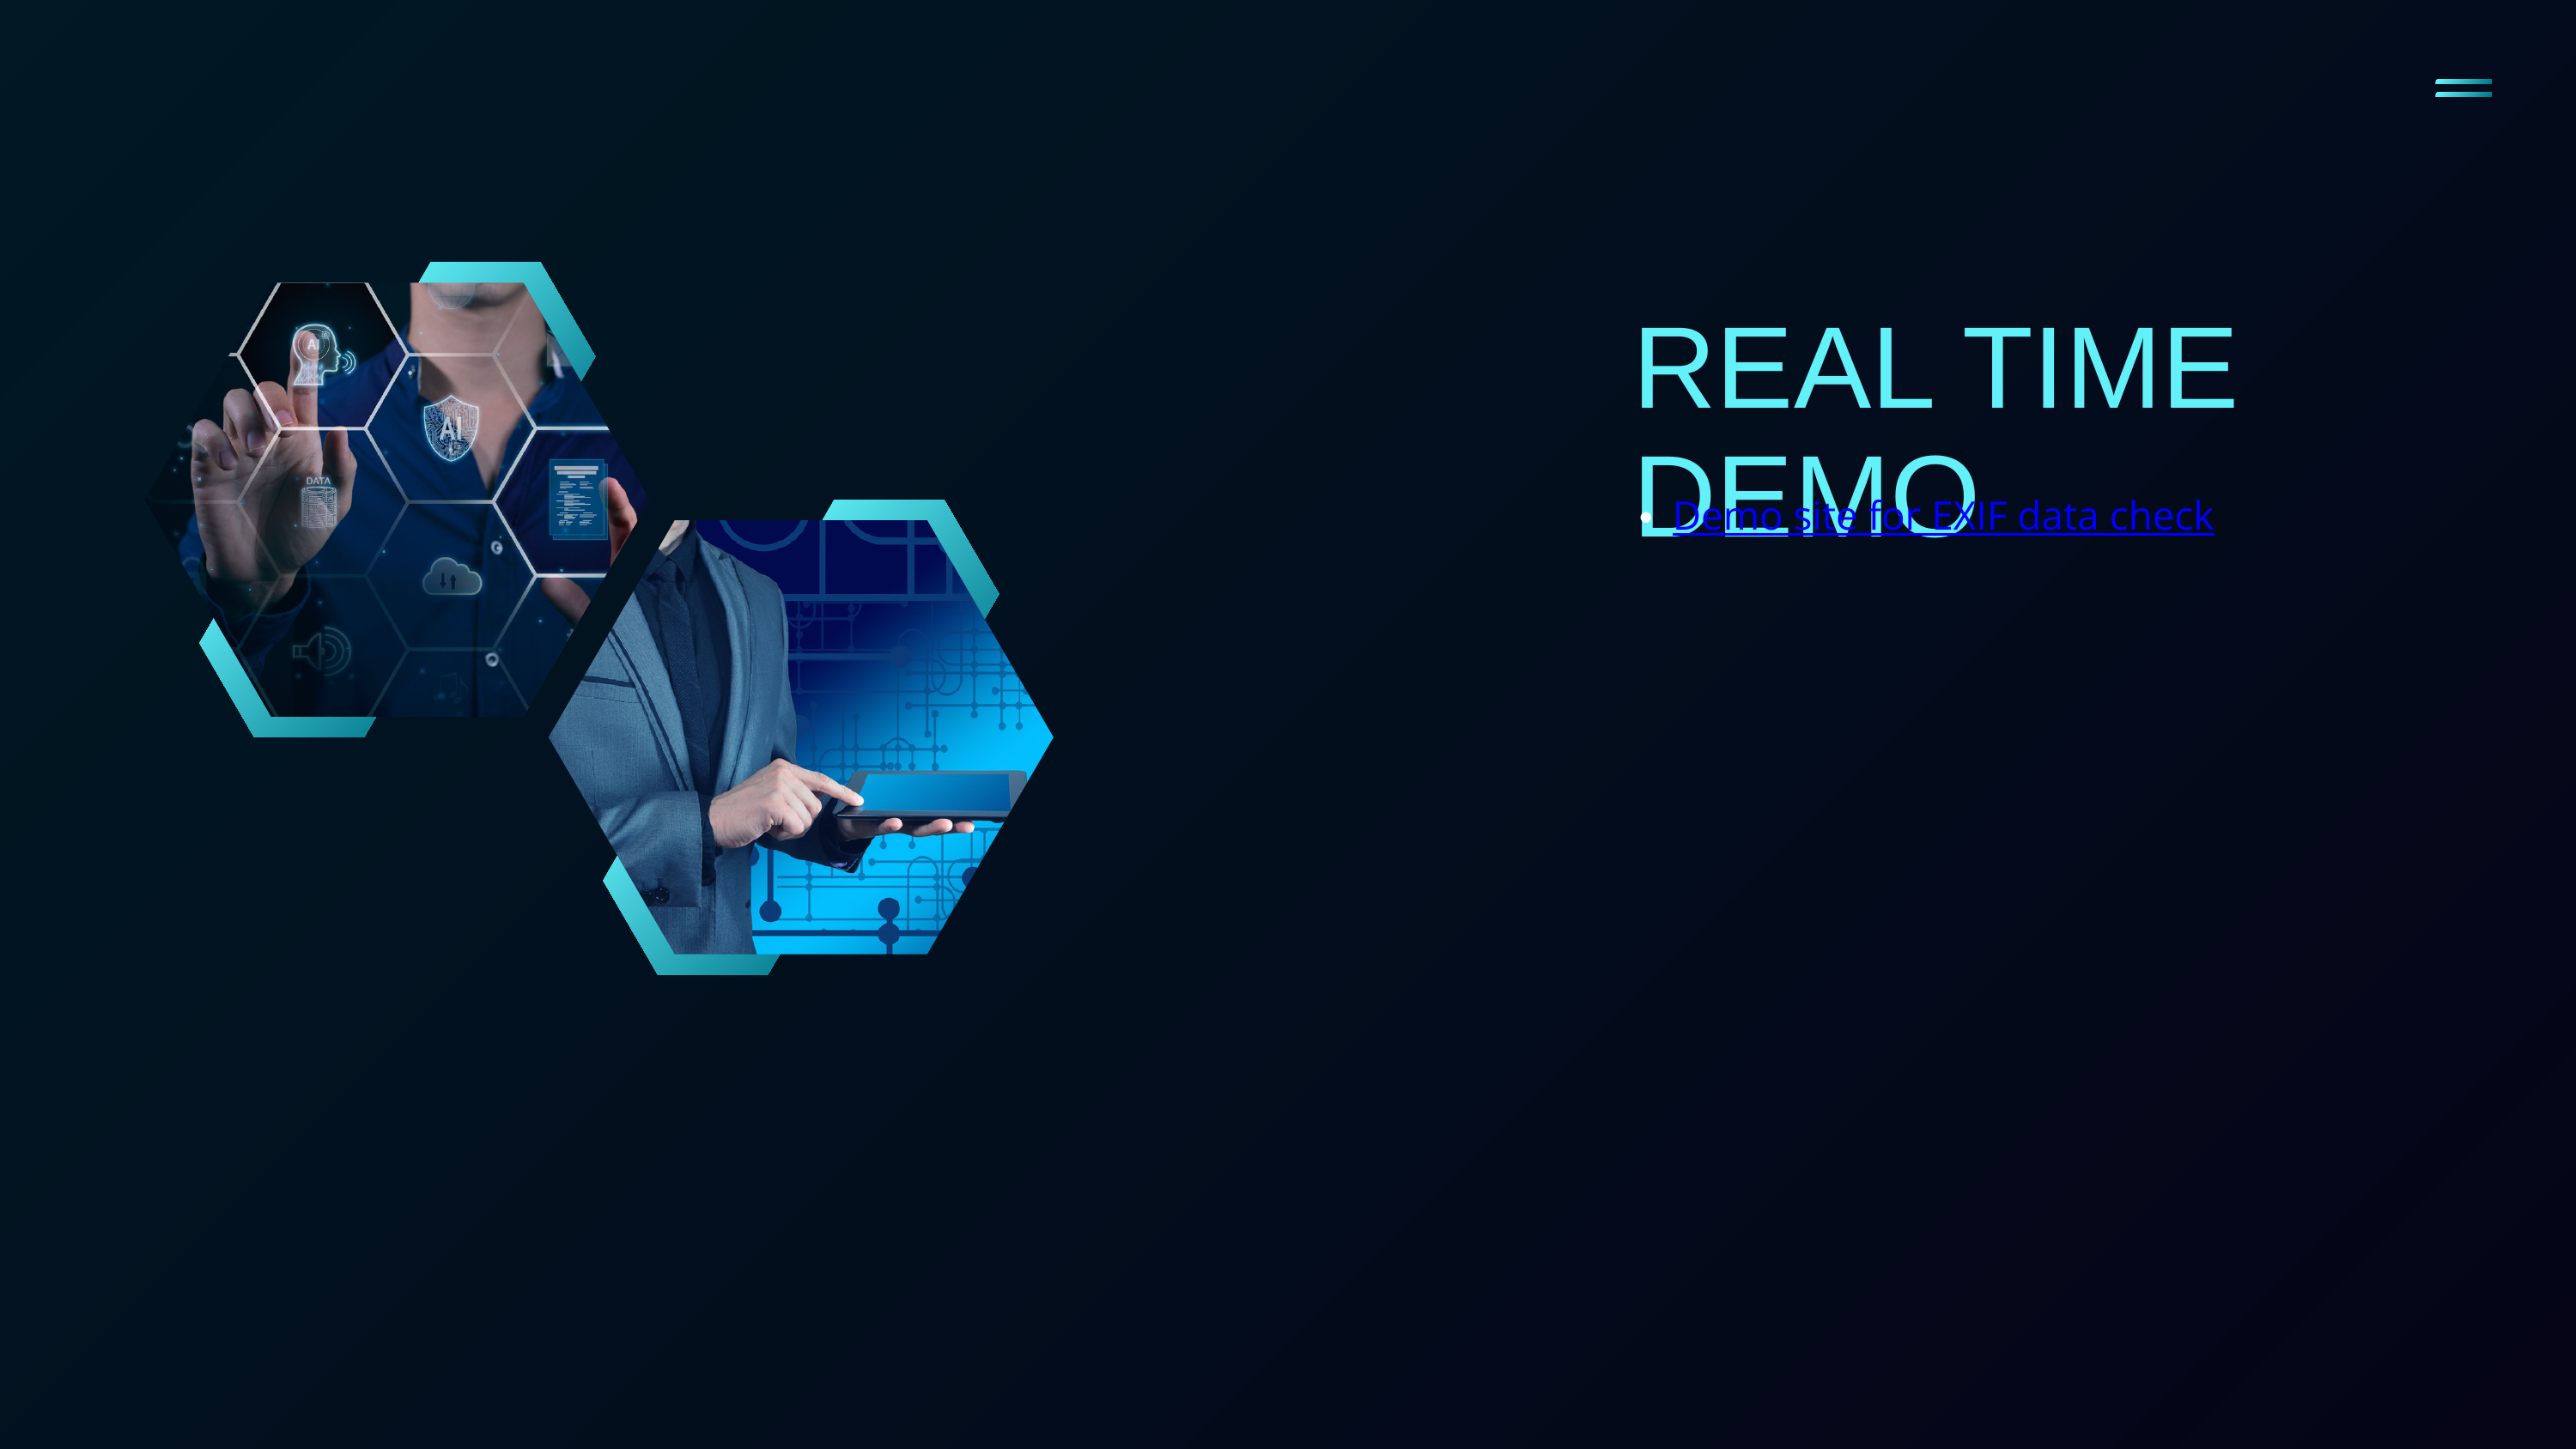

REAL TIME DEMO
Demo site for EXIF data check